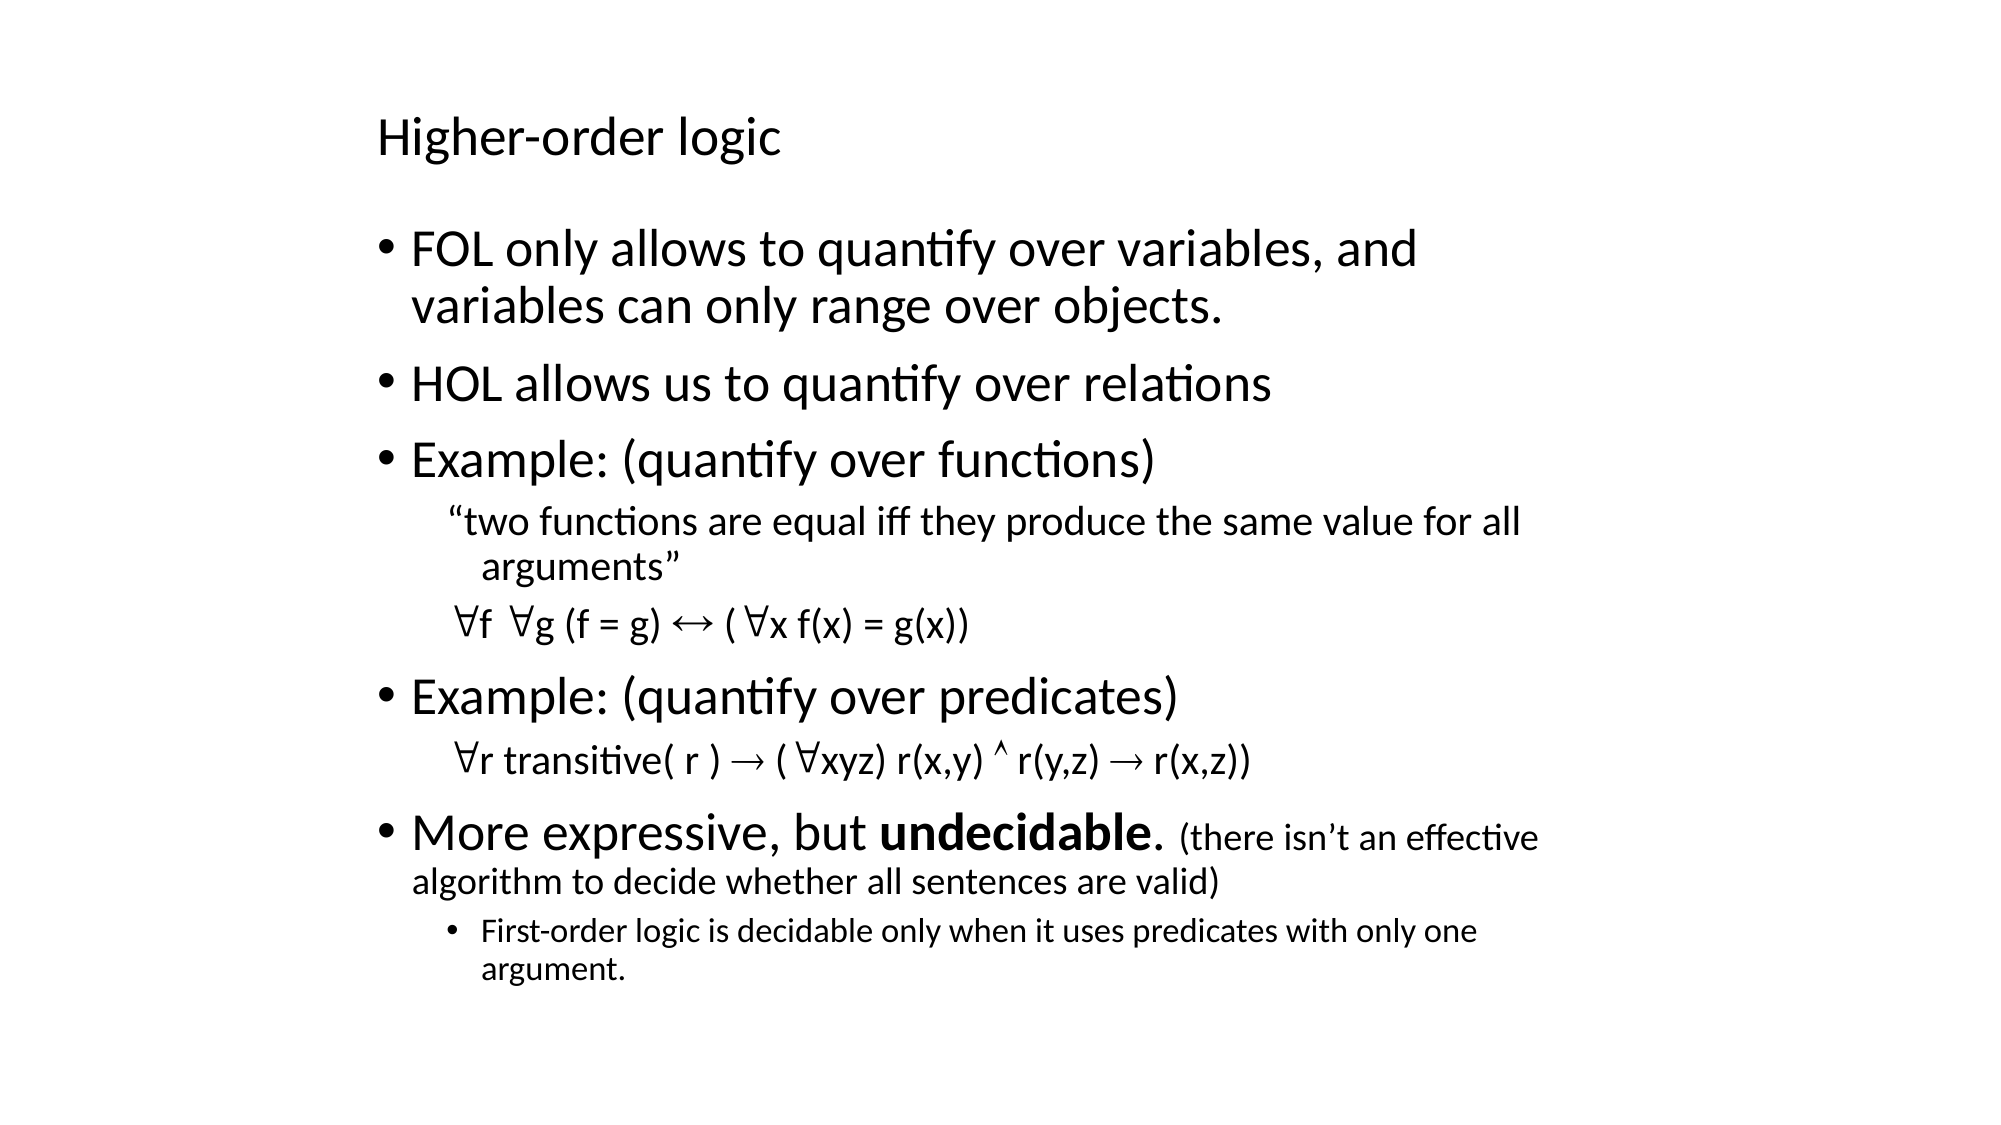

# Higher-order logic
FOL only allows to quantify over variables, and variables can only range over objects.
HOL allows us to quantify over relations
Example: (quantify over functions)
“two functions are equal iff they produce the same value for all arguments”
∀f ∀g (f = g) ↔ (∀x f(x) = g(x))
Example: (quantify over predicates)
∀r transitive( r ) → (∀xyz) r(x,y) ∧ r(y,z) → r(x,z))
More expressive, but undecidable. (there isn’t an effective algorithm to decide whether all sentences are valid)
First-order logic is decidable only when it uses predicates with only one argument.